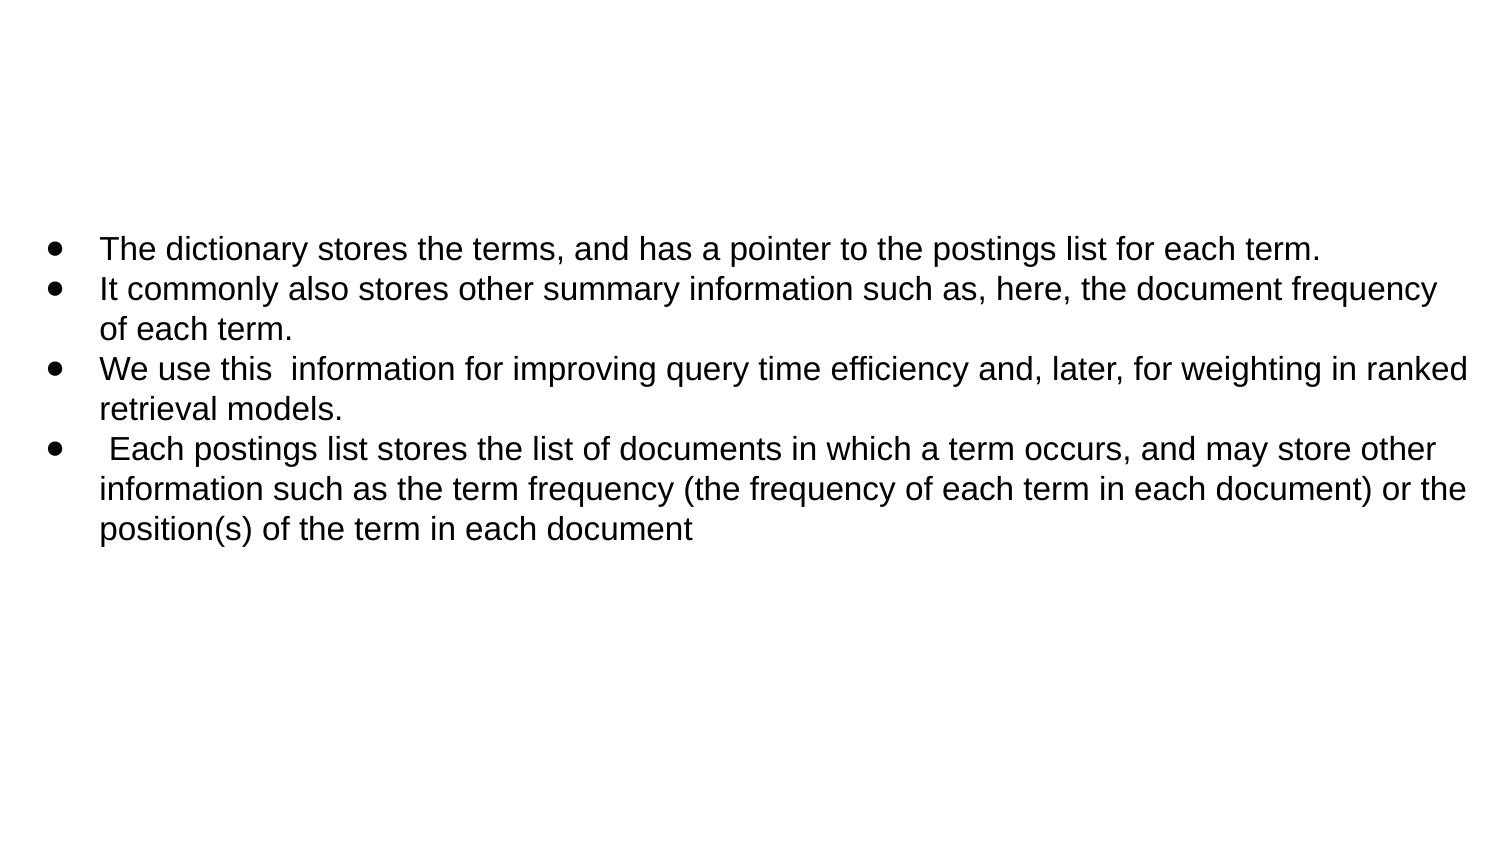

The dictionary stores the terms, and has a pointer to the postings list for each term.
It commonly also stores other summary information such as, here, the document frequency of each term.
We use this  information for improving query time efficiency and, later, for weighting in ranked retrieval models.
 Each postings list stores the list of documents in which a term occurs, and may store other information such as the term frequency (the frequency of each term in each document) or the position(s) of the term in each document